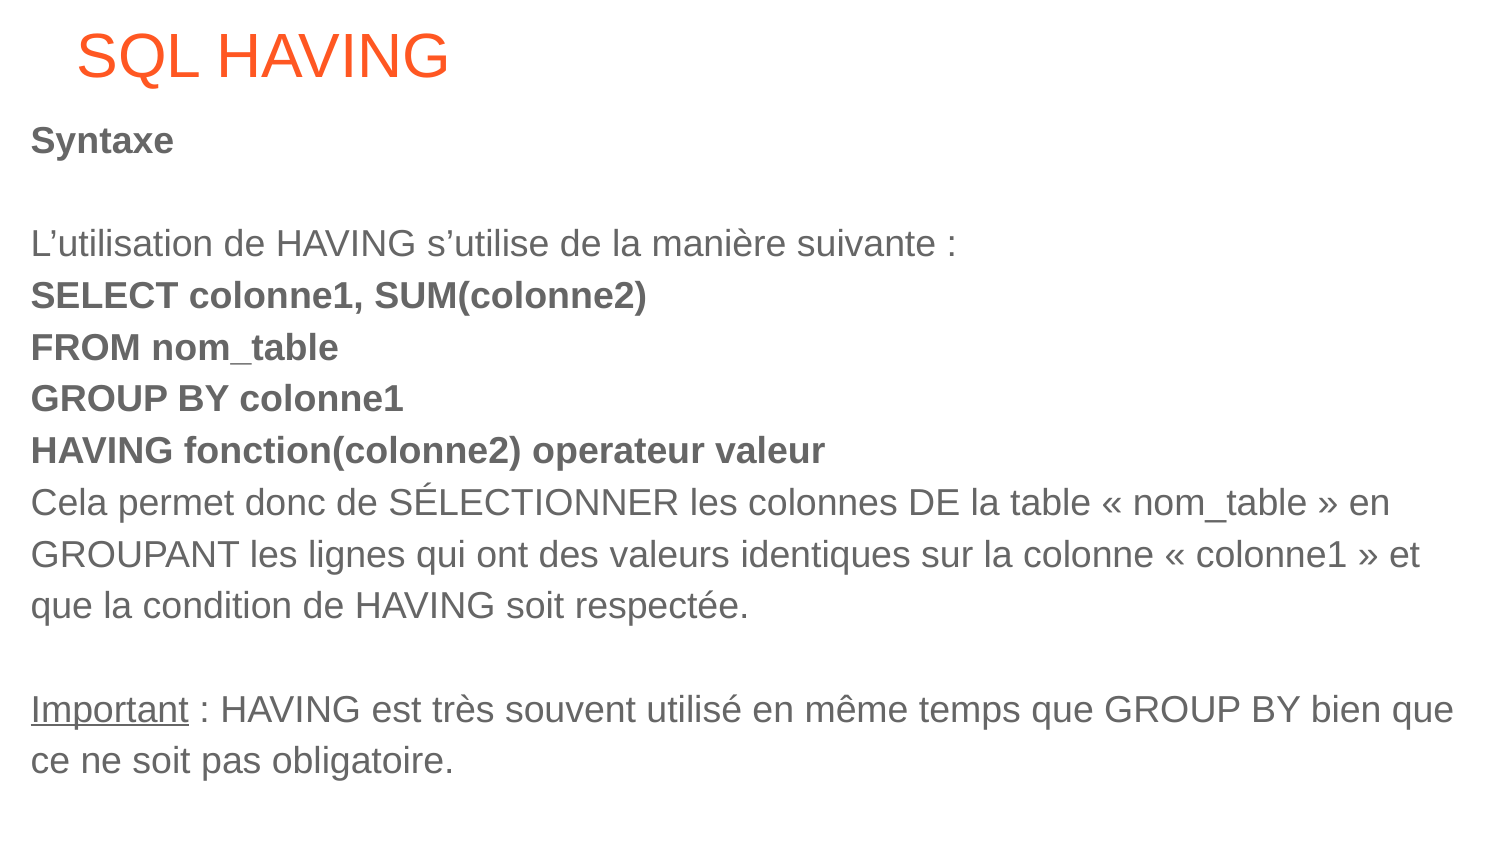

# SQL HAVING
Syntaxe
L’utilisation de HAVING s’utilise de la manière suivante :
SELECT colonne1, SUM(colonne2)
FROM nom_table
GROUP BY colonne1
HAVING fonction(colonne2) operateur valeur
Cela permet donc de SÉLECTIONNER les colonnes DE la table « nom_table » en GROUPANT les lignes qui ont des valeurs identiques sur la colonne « colonne1 » et que la condition de HAVING soit respectée.
Important : HAVING est très souvent utilisé en même temps que GROUP BY bien que ce ne soit pas obligatoire.